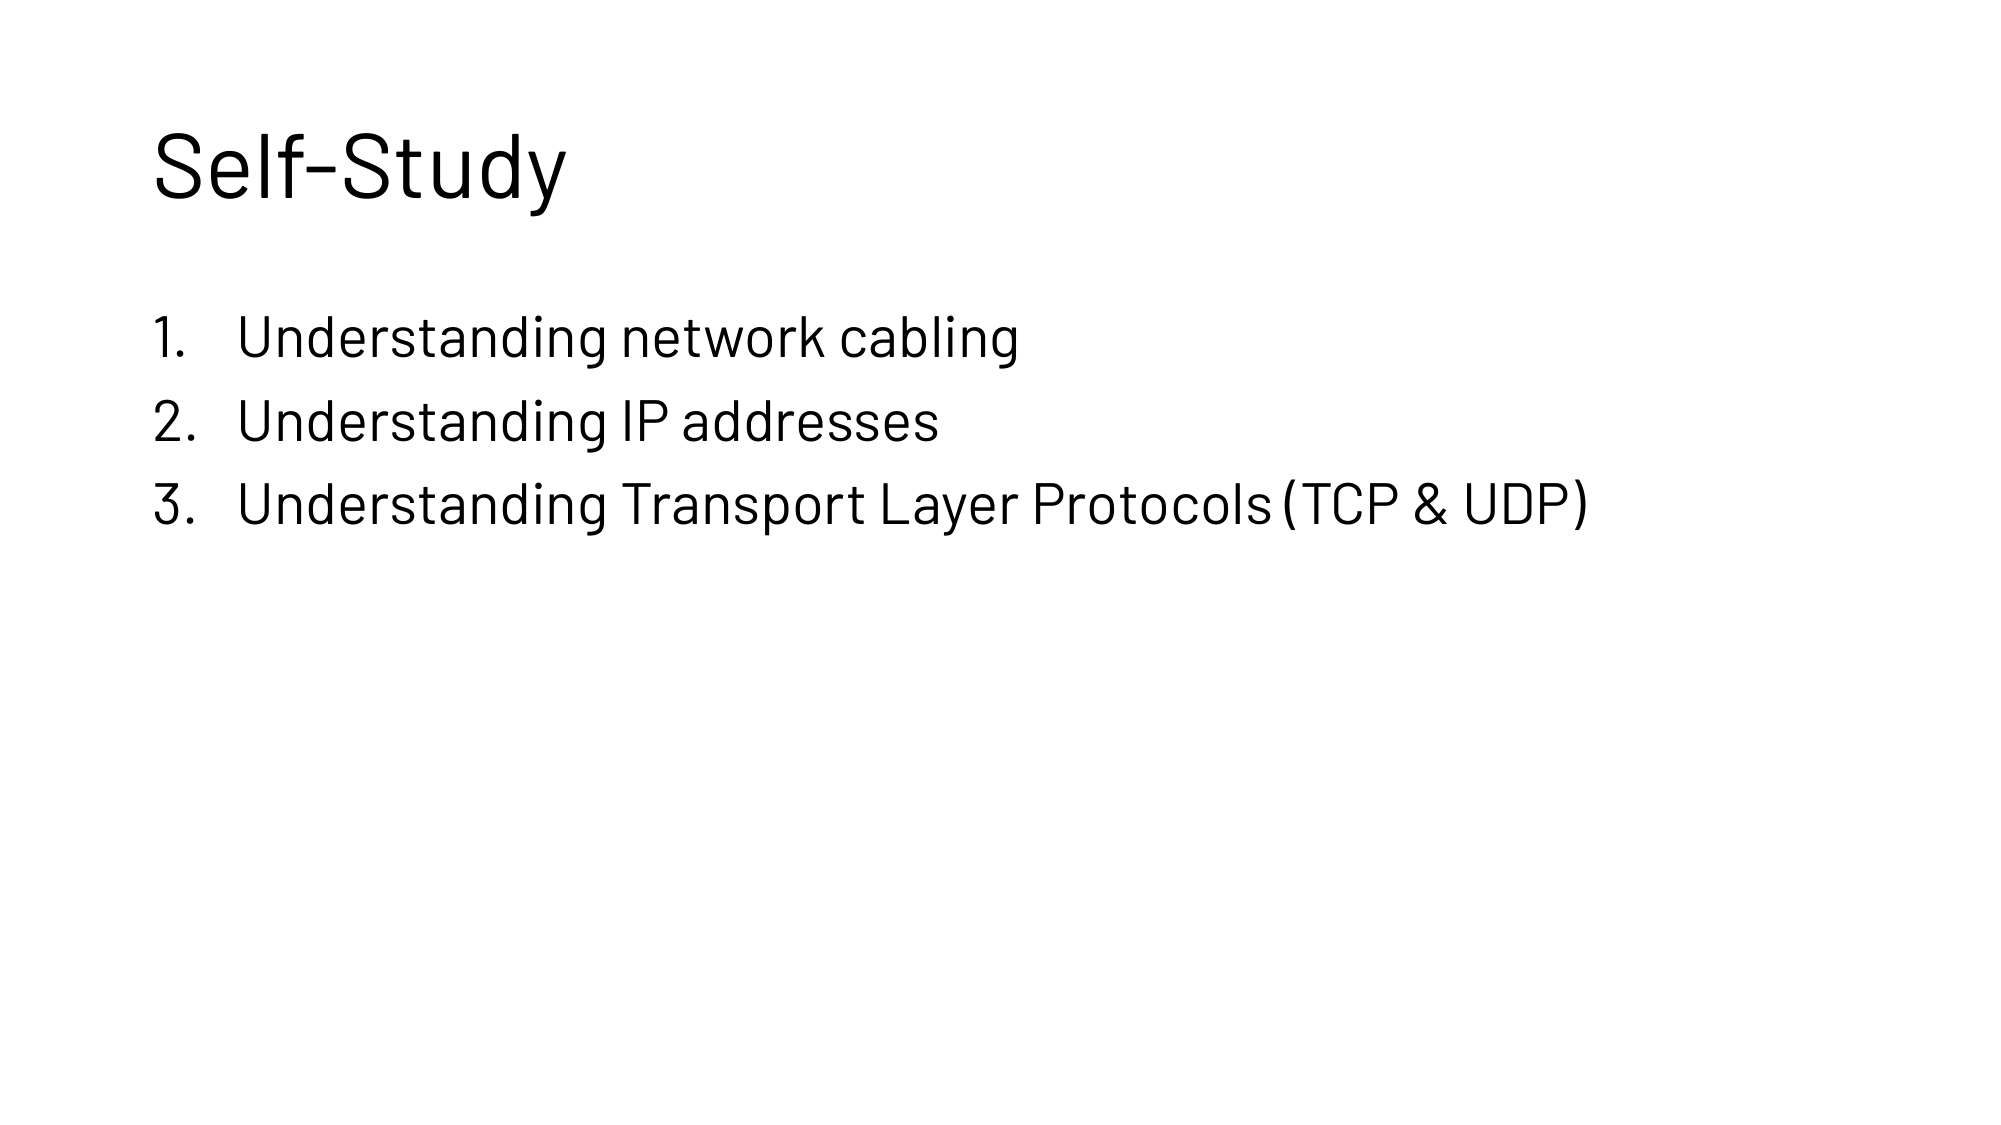

# Self-Study
Understanding network cabling
Understanding IP addresses
Understanding Transport Layer Protocols (TCP & UDP)